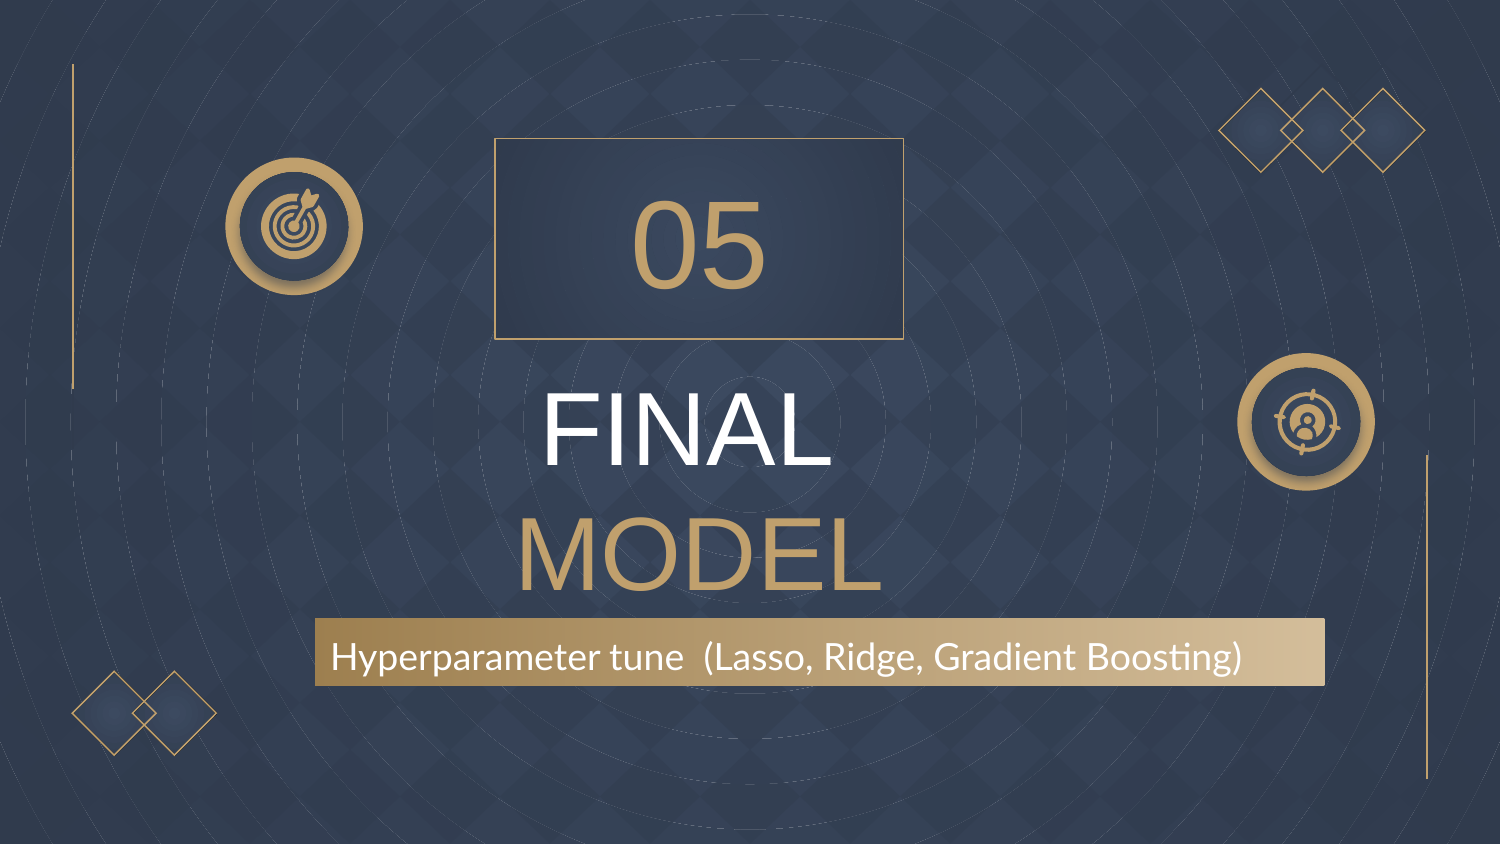

05

# FINAL
MODEL
Hyperparameter tune  (Lasso, Ridge, Gradient Boosting)